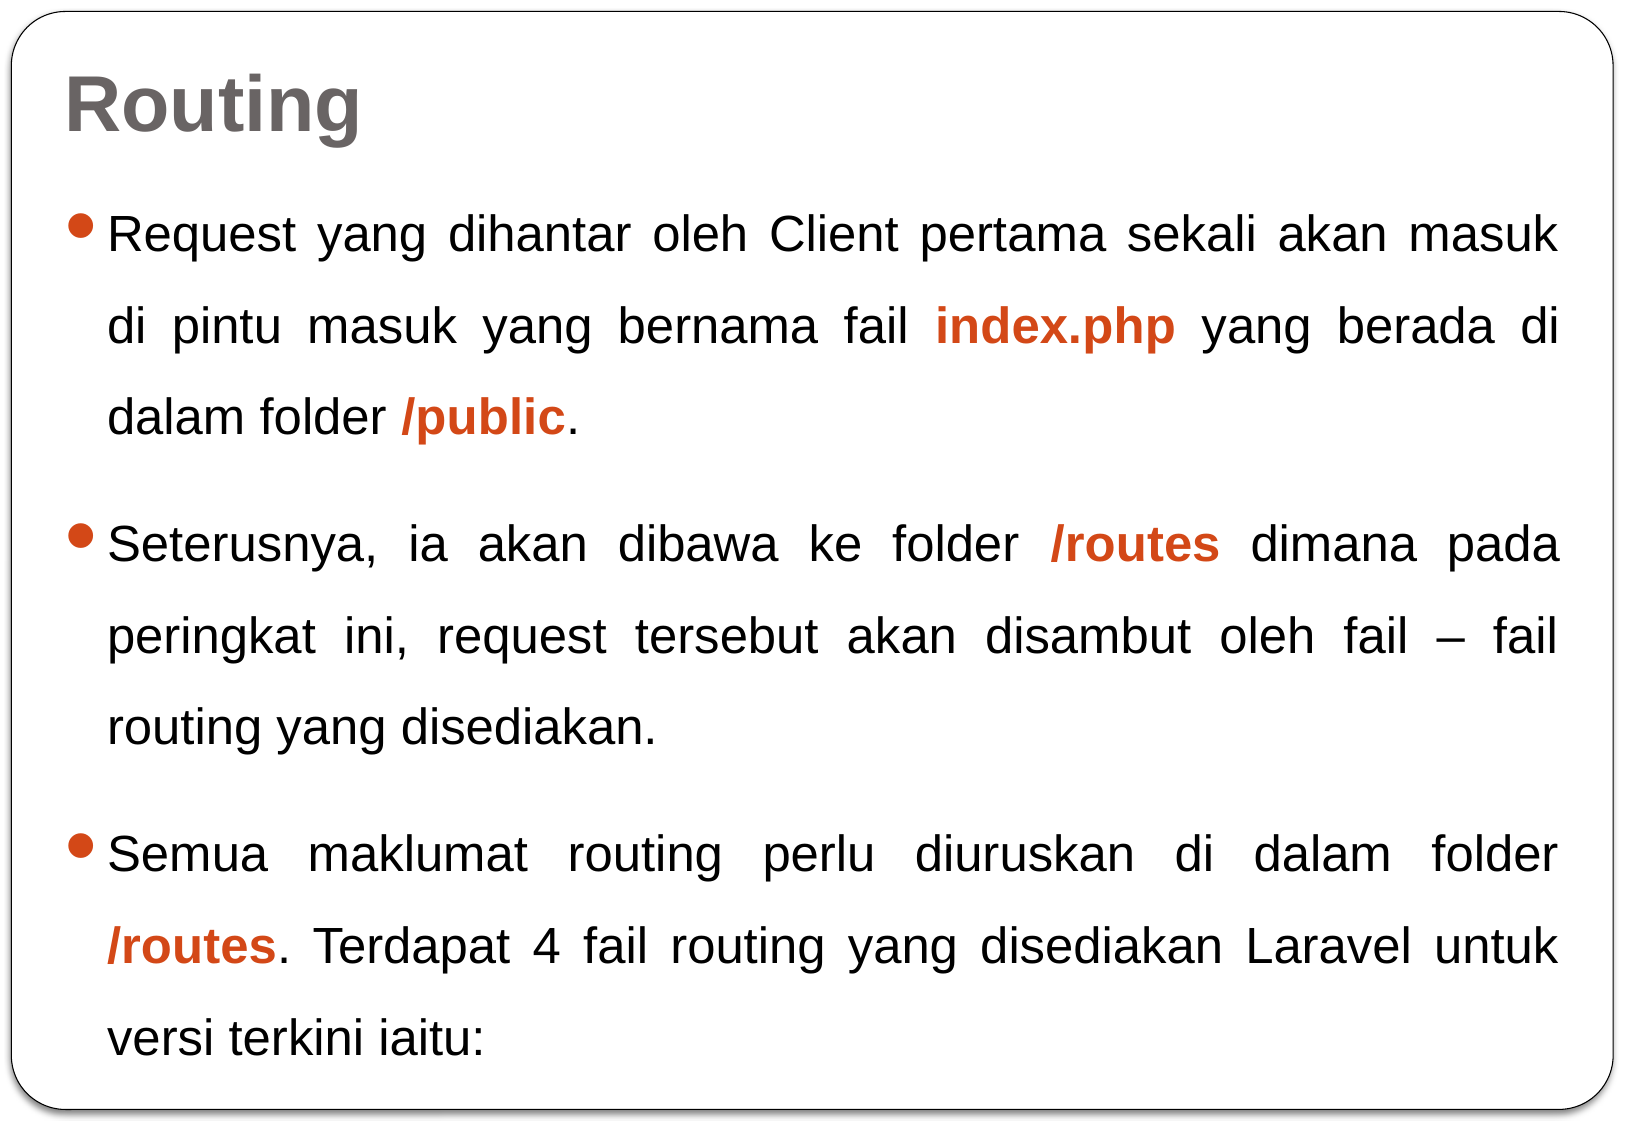

# Routing
Request yang dihantar oleh Client pertama sekali akan masuk di pintu masuk yang bernama fail index.php yang berada di dalam folder /public.
Seterusnya, ia akan dibawa ke folder /routes dimana pada peringkat ini, request tersebut akan disambut oleh fail – fail routing yang disediakan.
Semua maklumat routing perlu diuruskan di dalam folder /routes. Terdapat 4 fail routing yang disediakan Laravel untuk versi terkini iaitu: